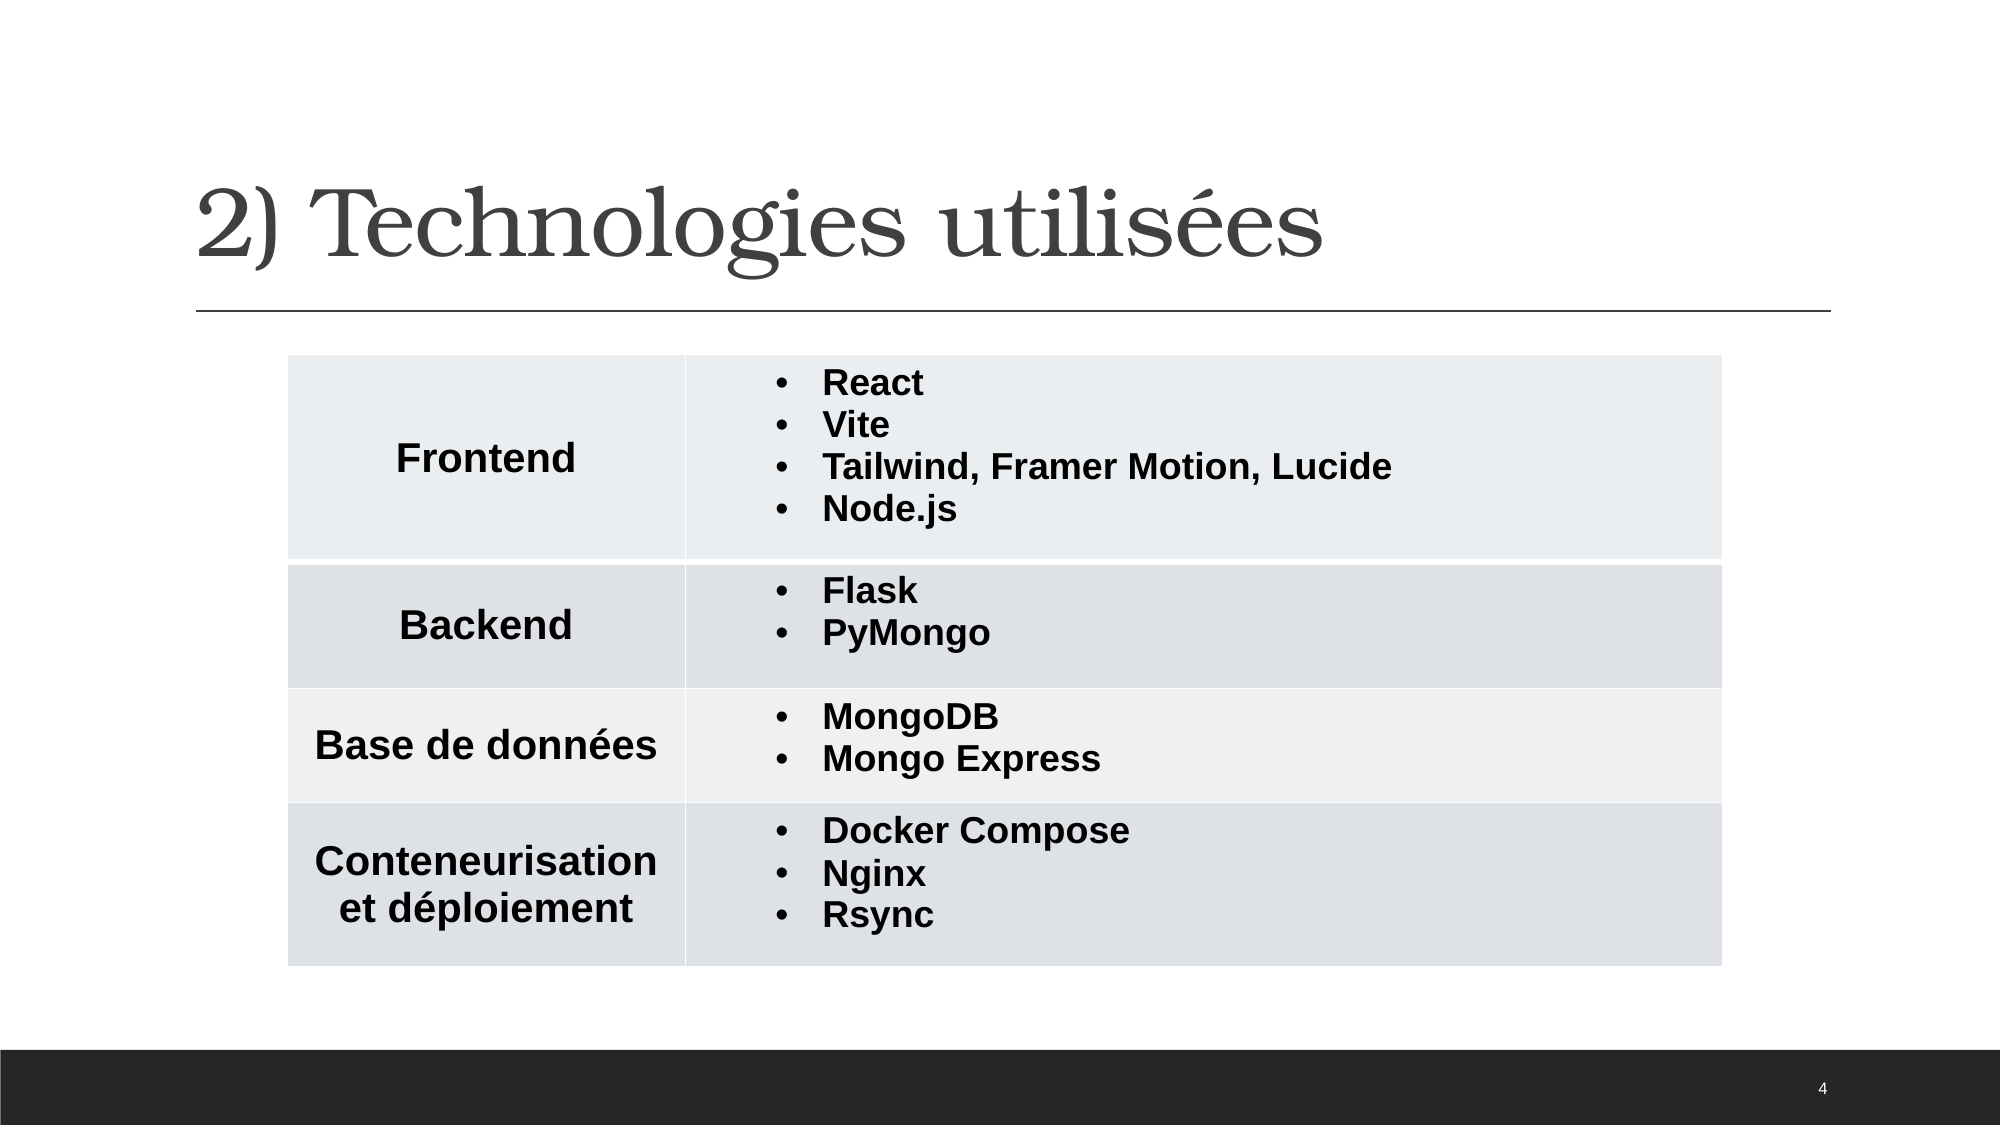

# 2) Technologies utilisées
| Frontend | React Vite Tailwind, Framer Motion, Lucide Node.js |
| --- | --- |
| Backend | Flask PyMongo |
| Base de données | MongoDB Mongo Express |
| Conteneurisation et déploiement | Docker Compose Nginx Rsync |
4